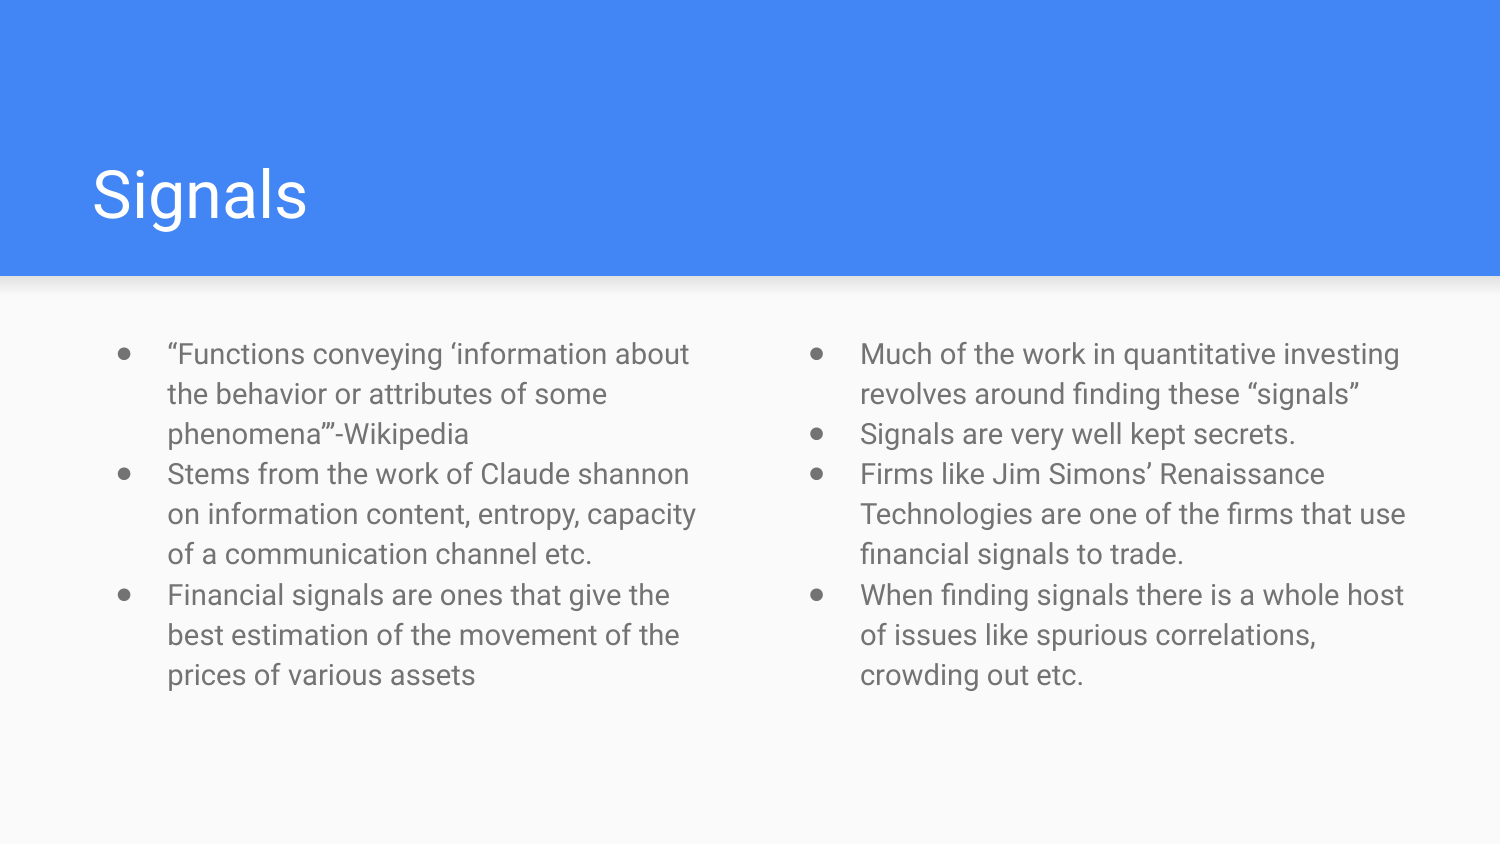

# Signals

“Functions conveying ‘information about the behavior or attributes of some phenomena’”-Wikipedia
Stems from the work of Claude shannon on information content, entropy, capacity of a communication channel etc.
Financial signals are ones that give the best estimation of the movement of the prices of various assets

Much of the work in quantitative investing revolves around finding these “signals”
Signals are very well kept secrets.
Firms like Jim Simons’ Renaissance Technologies are one of the firms that use financial signals to trade.
When finding signals there is a whole host of issues like spurious correlations, crowding out etc.